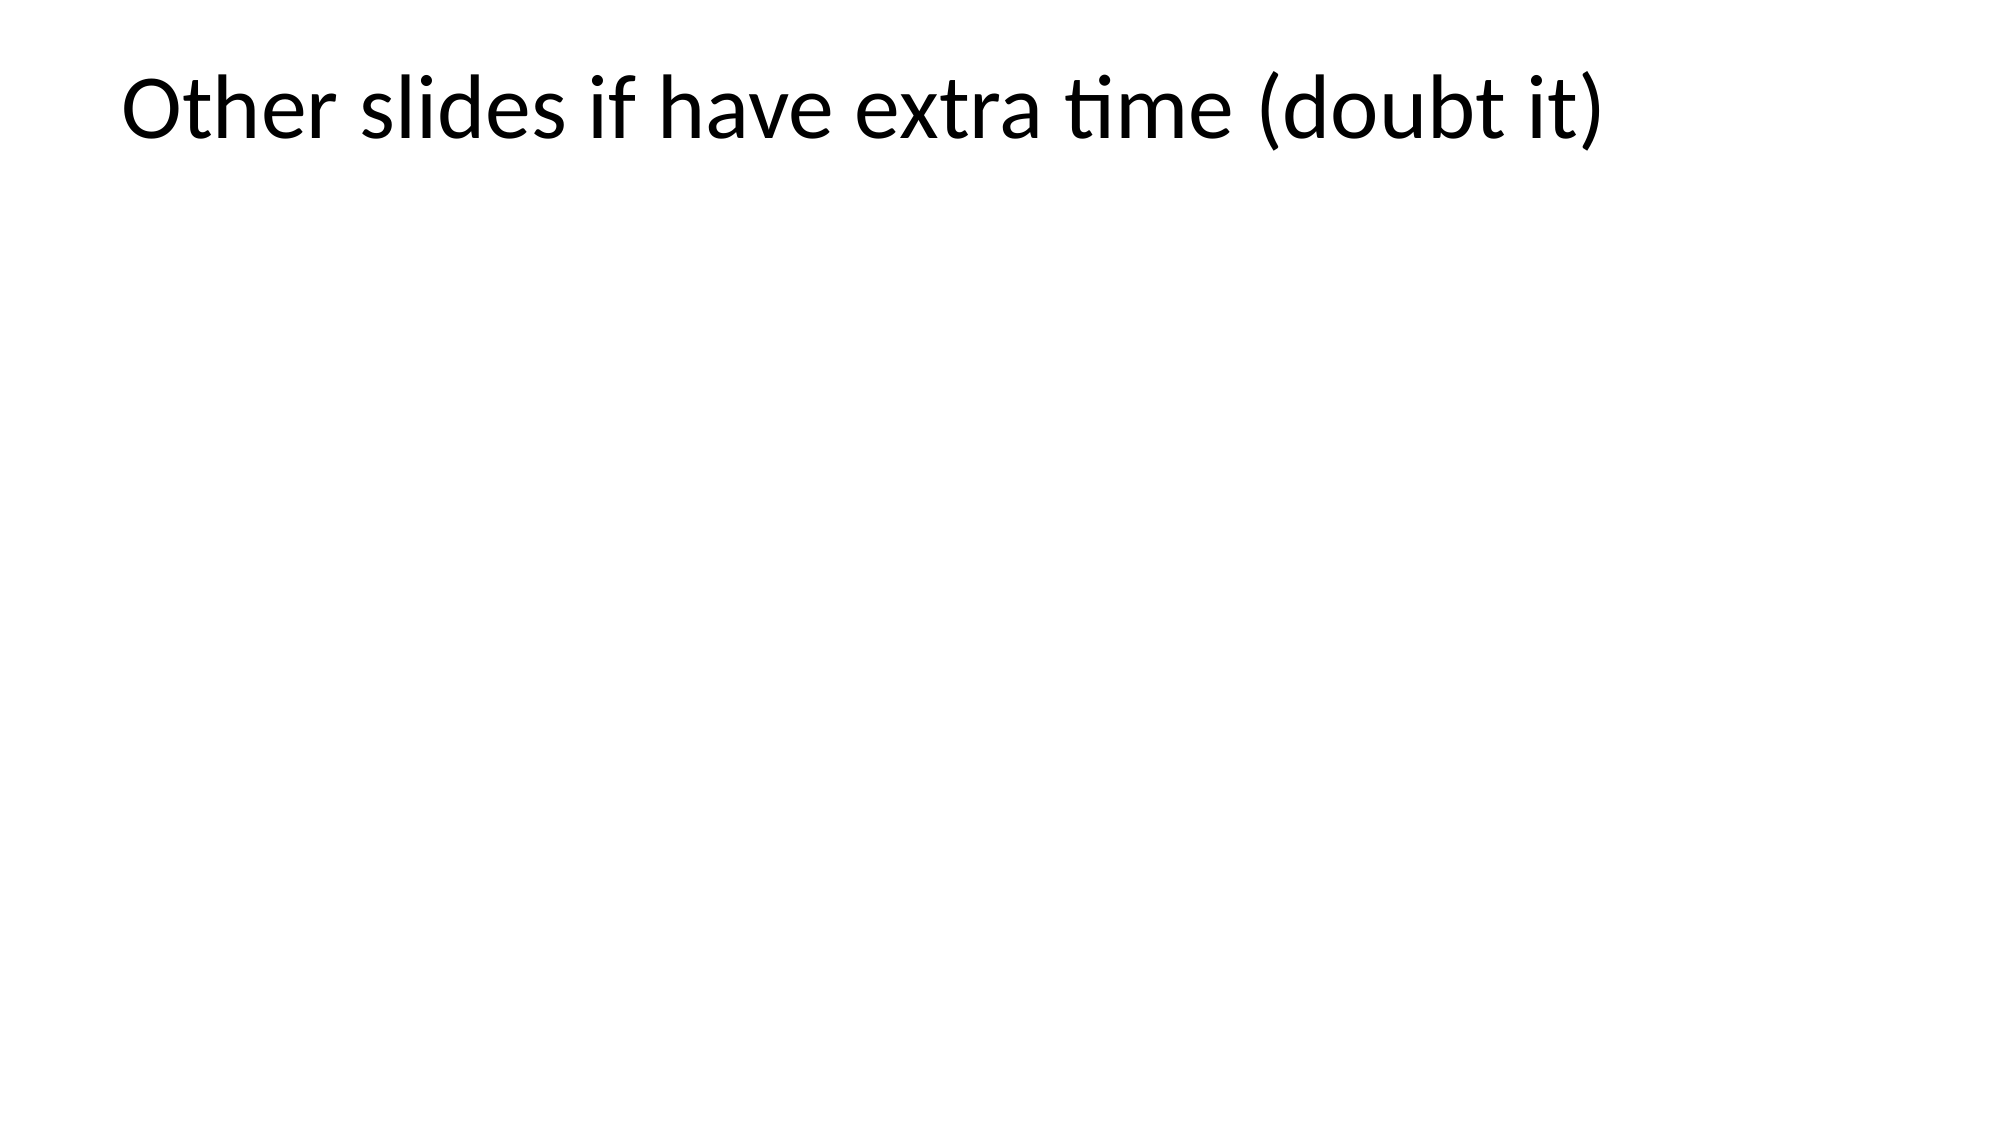

# Other slides if have extra time (doubt it)